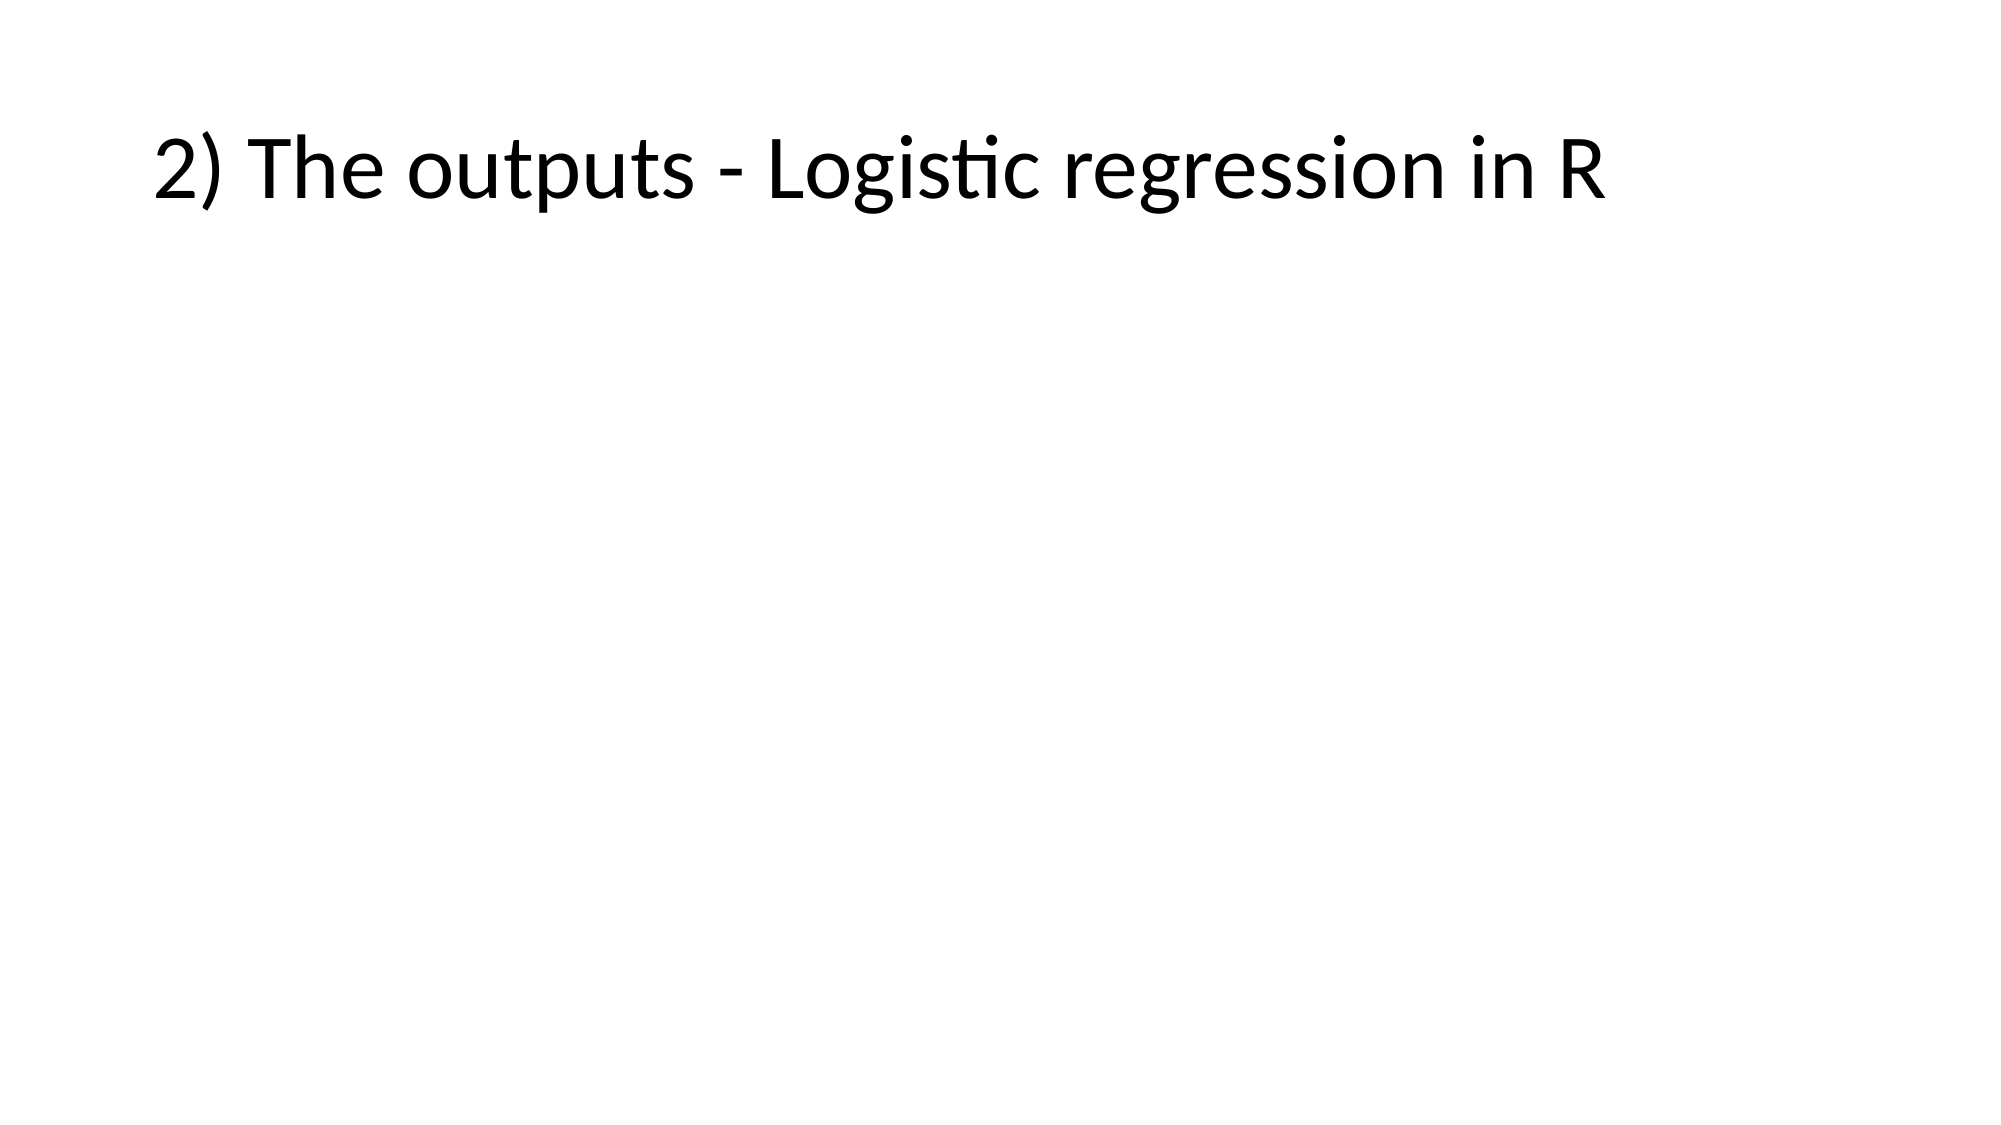

# 2) The outputs - Logistic regression in R